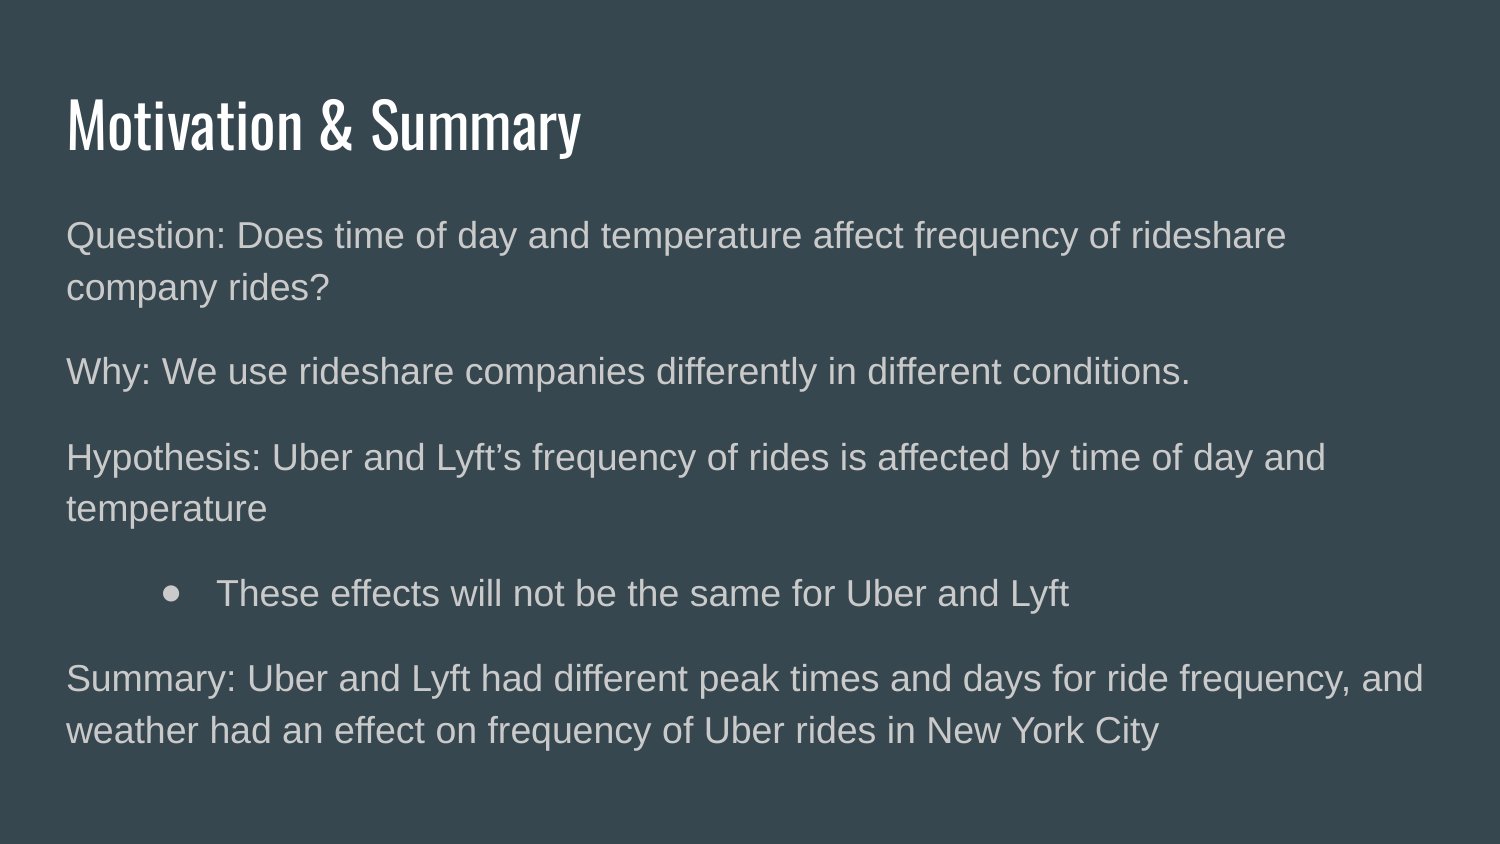

# Motivation & Summary
Question: Does time of day and temperature affect frequency of rideshare company rides?
Why: We use rideshare companies differently in different conditions.
Hypothesis: Uber and Lyft’s frequency of rides is affected by time of day and temperature
These effects will not be the same for Uber and Lyft
Summary: Uber and Lyft had different peak times and days for ride frequency, and weather had an effect on frequency of Uber rides in New York City